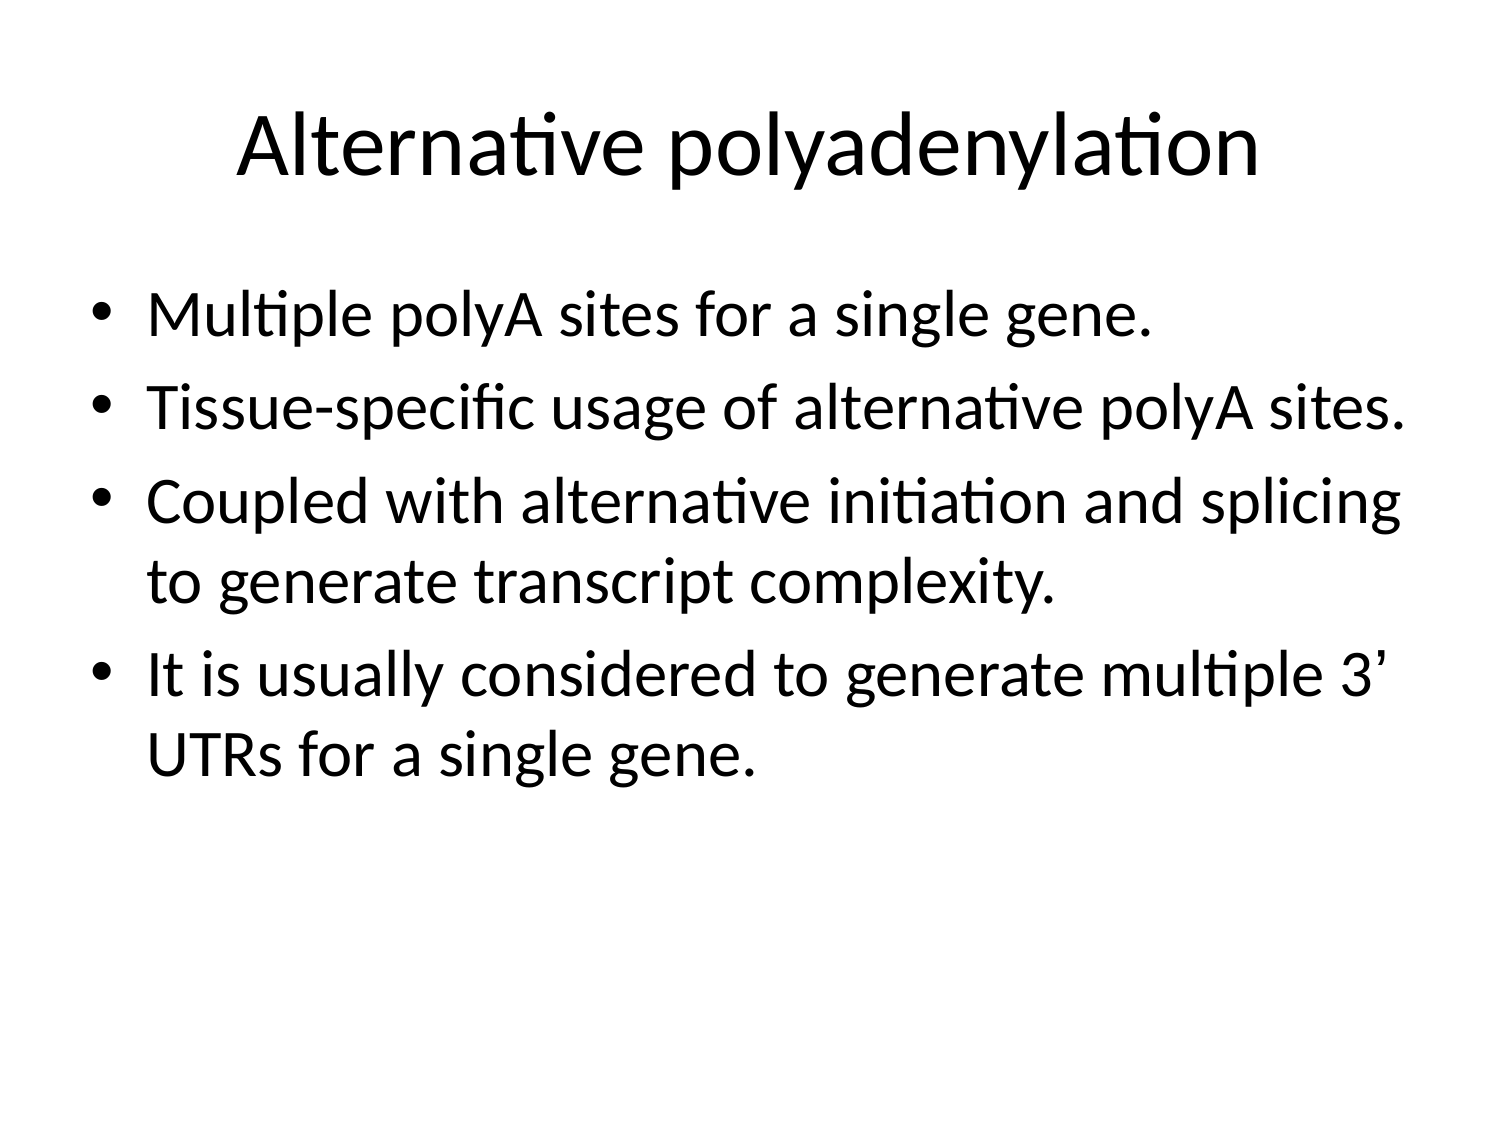

# Alternative polyadenylation
Multiple polyA sites for a single gene.
Tissue-specific usage of alternative polyA sites.
Coupled with alternative initiation and splicing to generate transcript complexity.
It is usually considered to generate multiple 3’ UTRs for a single gene.